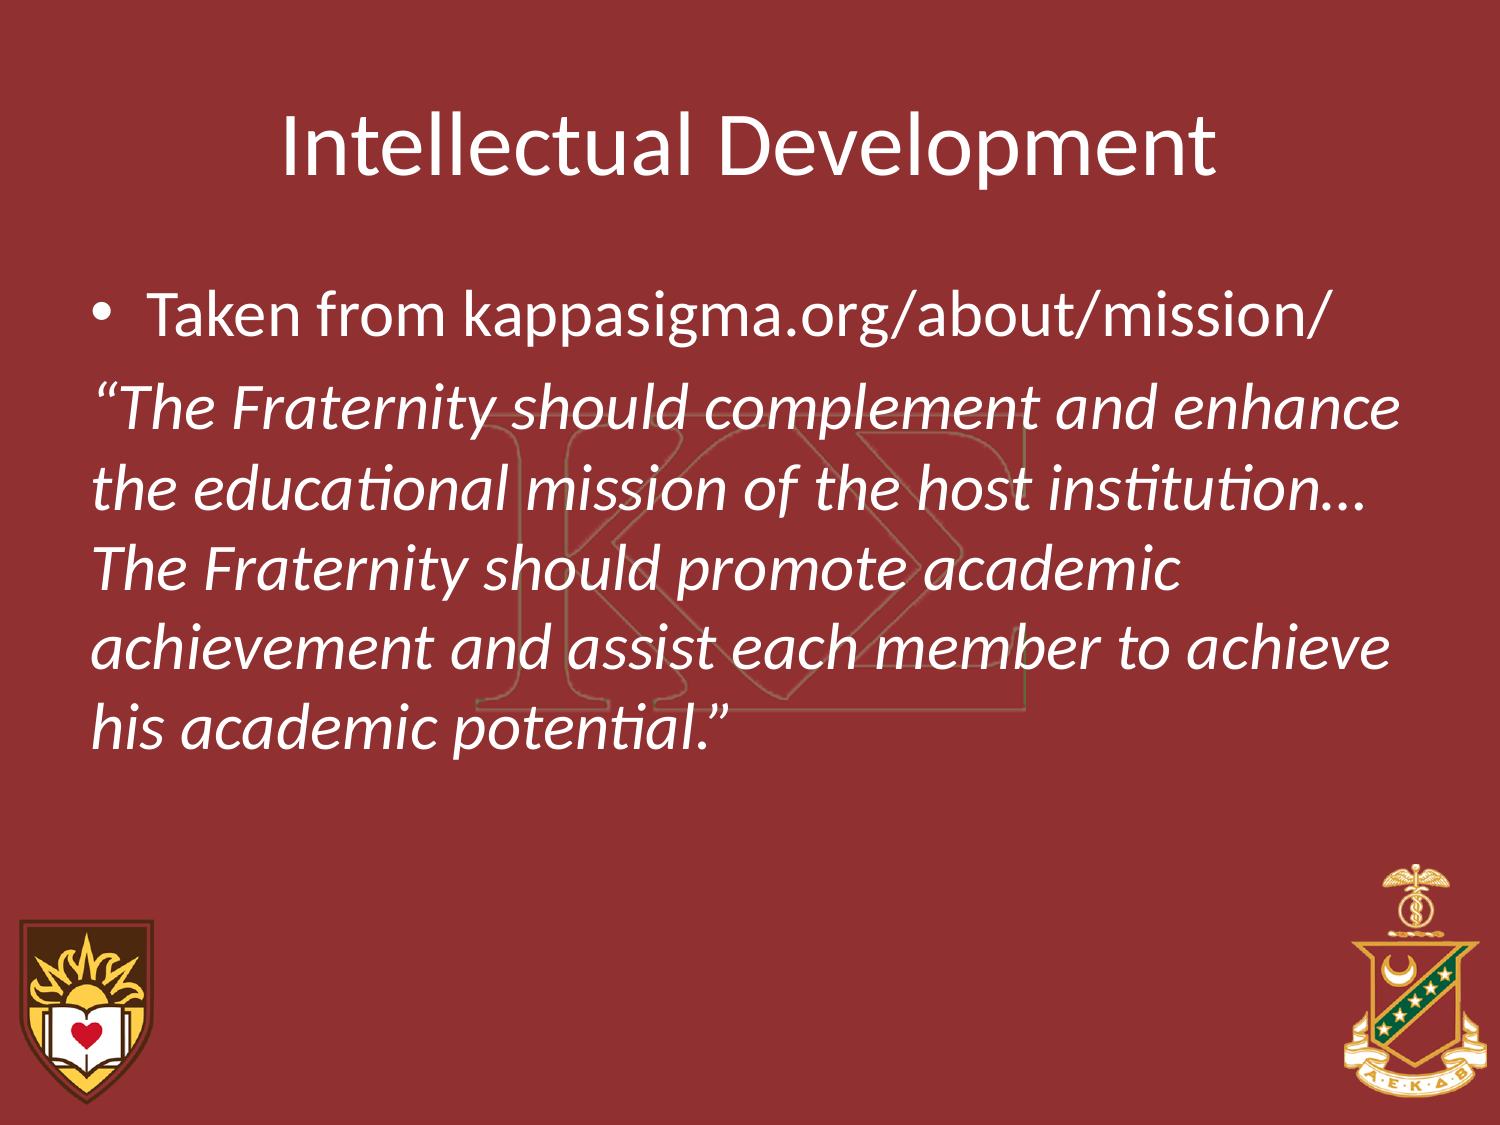

# Intellectual Development
Taken from kappasigma.org/about/mission/
“The Fraternity should complement and enhance the educational mission of the host institution… The Fraternity should promote academic achievement and assist each member to achieve his academic potential.”